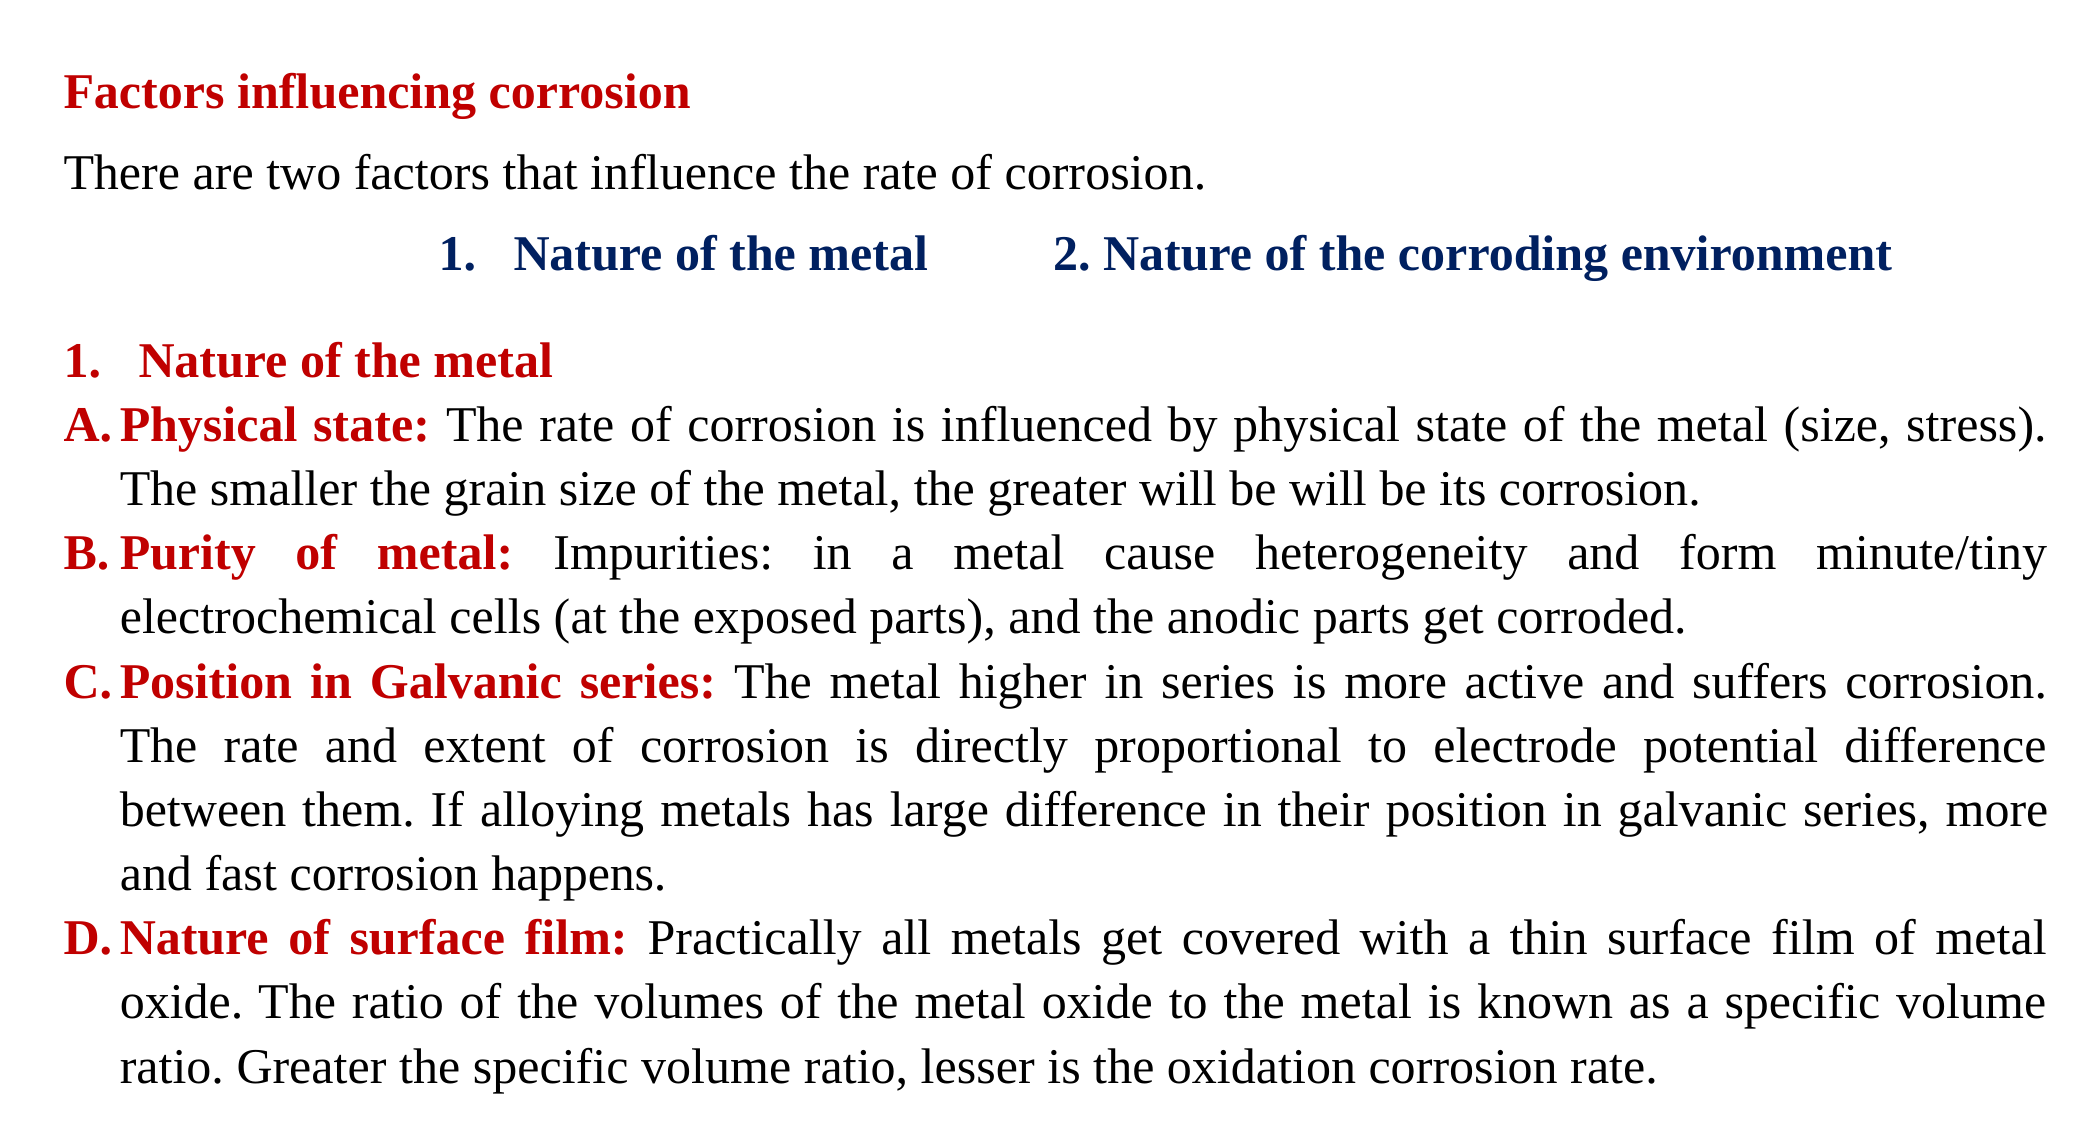

Factors influencing corrosion
There are two factors that influence the rate of corrosion.
Nature of the metal          2. Nature of the corroding environment
Nature of the metal
Physical state: The rate of corrosion is influenced by physical state of the metal (size, stress). The smaller the grain size of the metal, the greater will be will be its corrosion.
Purity of metal: Impurities: in a metal cause heterogeneity and form minute/tiny electrochemical cells (at the exposed parts), and the anodic parts get corroded.
Position in Galvanic series: The metal higher in series is more active and suffers corrosion. The rate and extent of corrosion is directly proportional to electrode potential difference between them. If alloying metals has large difference in their position in galvanic series, more and fast corrosion happens.
Nature of surface film: Practically all metals get covered with a thin surface film of metal oxide. The ratio of the volumes of the metal oxide to the metal is known as a specific volume ratio. Greater the specific volume ratio, lesser is the oxidation corrosion rate.